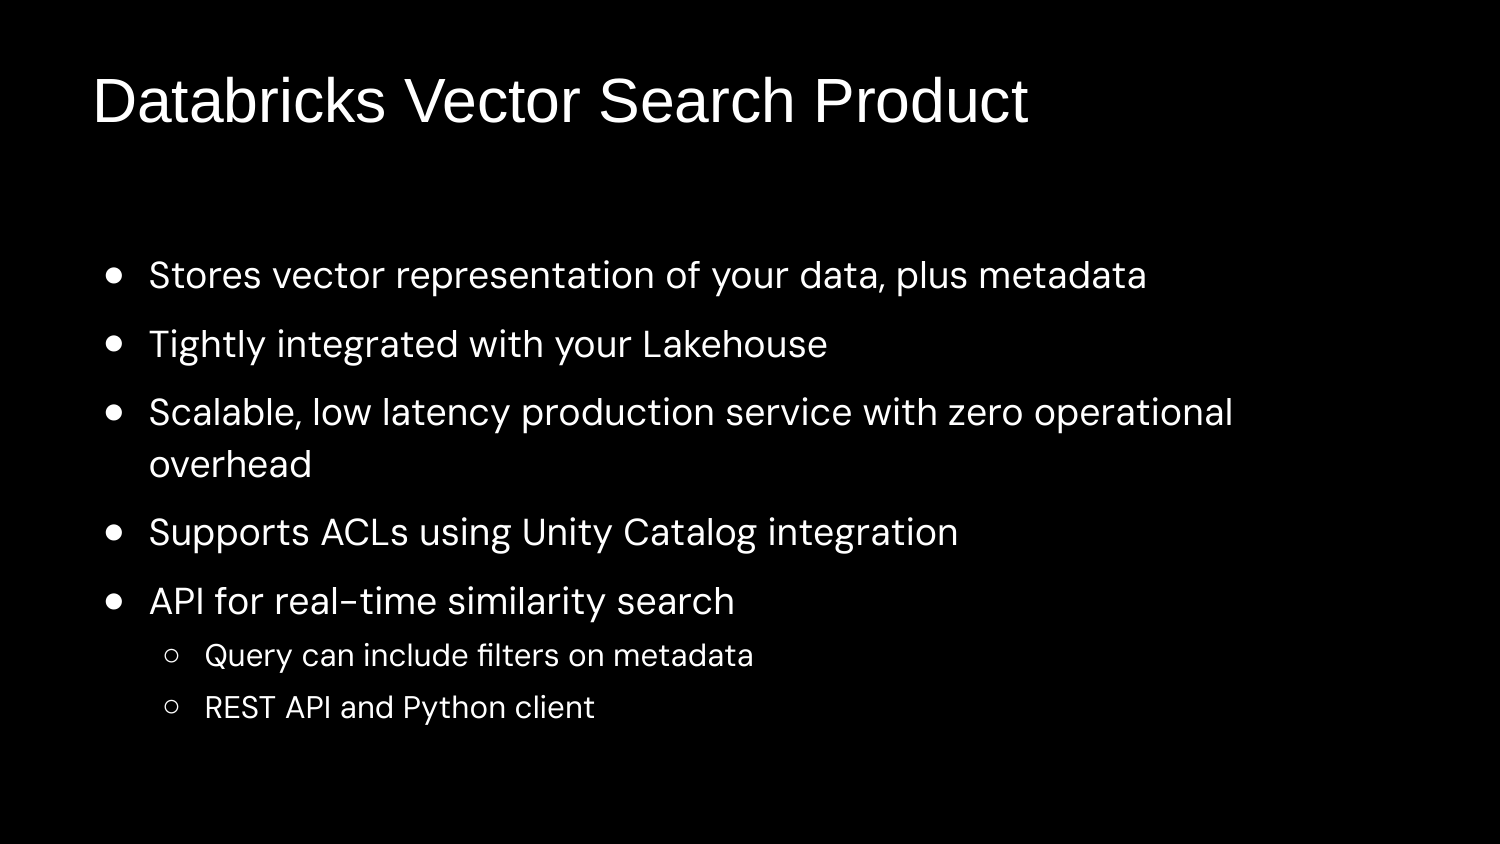

# Databricks Vector Search Product
Stores vector representation of your data, plus metadata
Tightly integrated with your Lakehouse
Scalable, low latency production service with zero operational overhead
Supports ACLs using Unity Catalog integration
API for real-time similarity search
Query can include filters on metadata
REST API and Python client